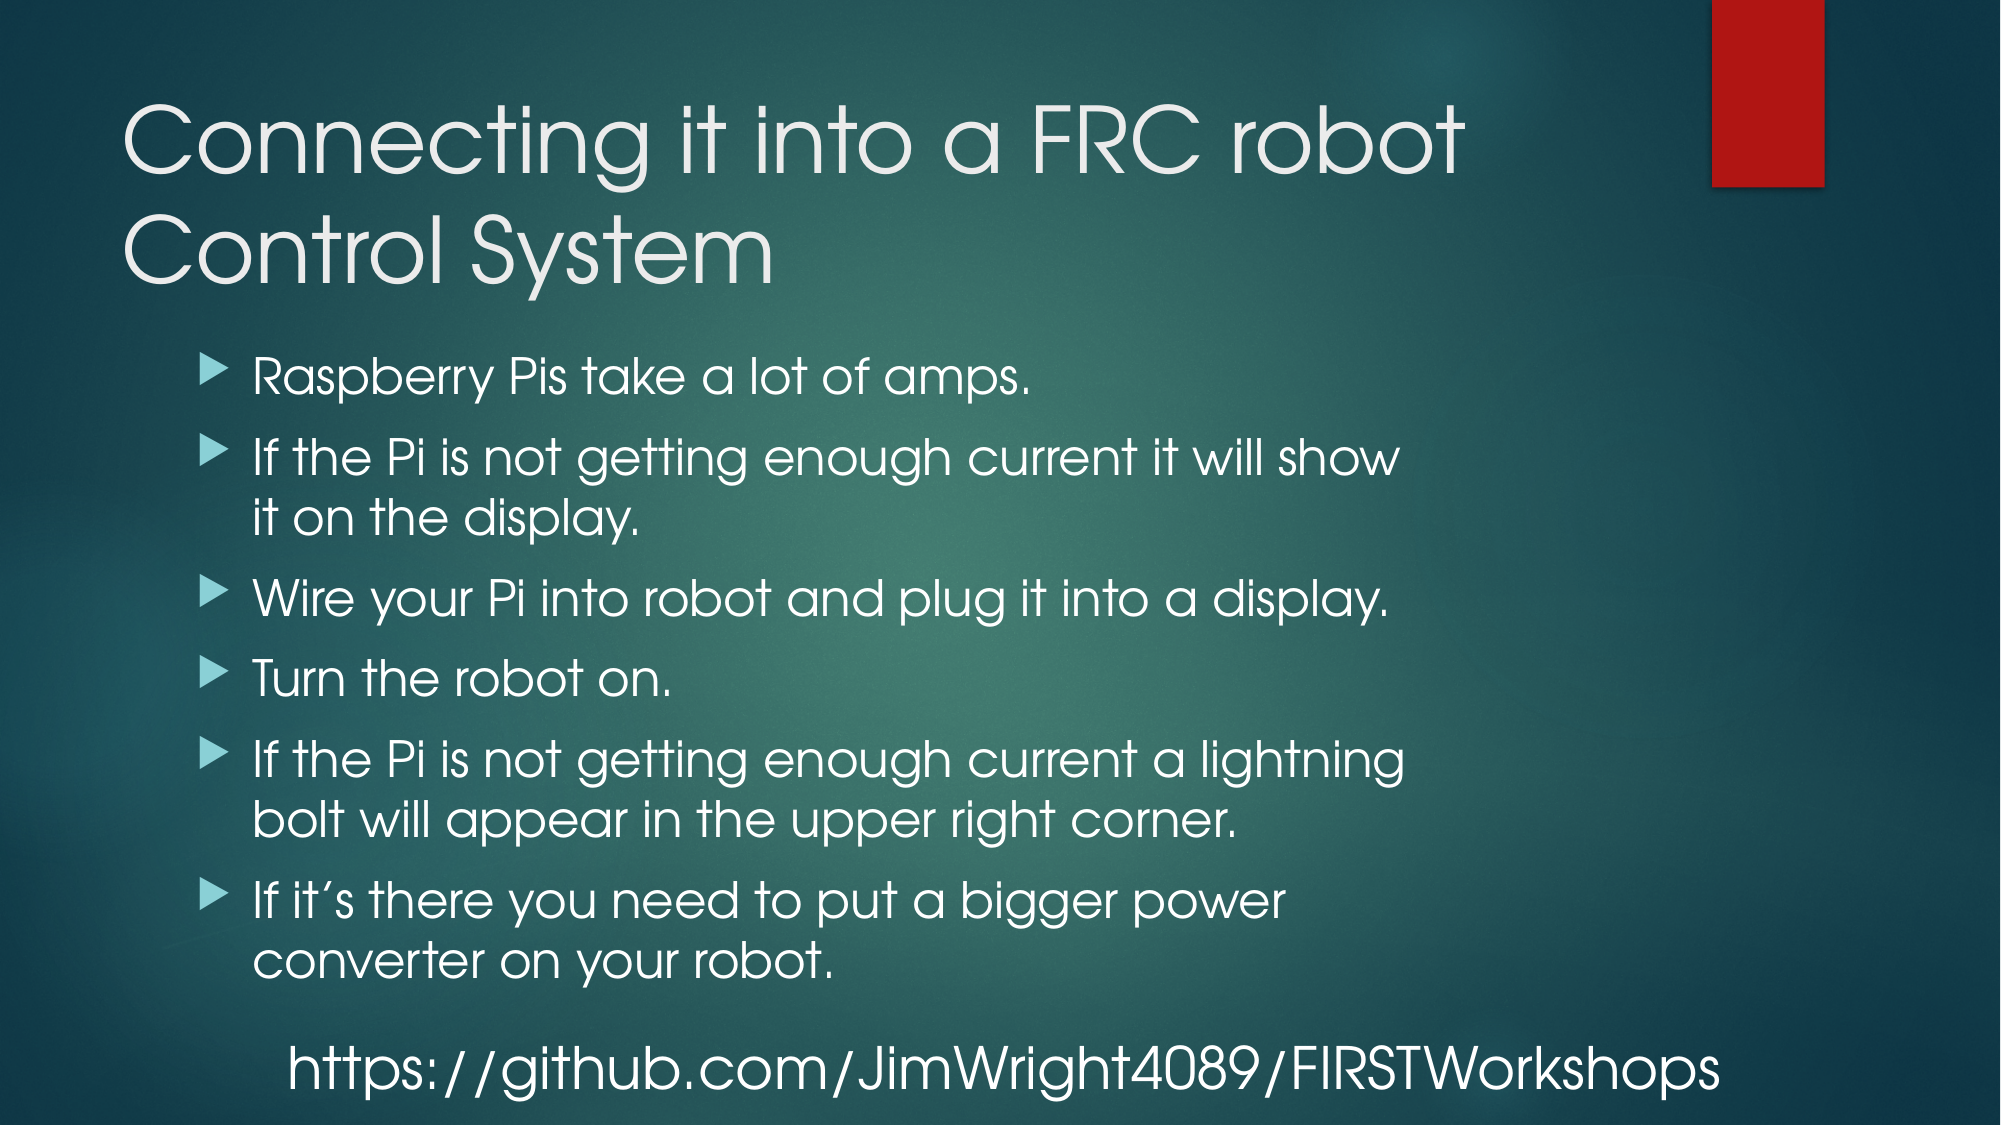

# Connecting it into a FRC robot Control System
Raspberry Pis take a lot of amps.
If the Pi is not getting enough current it will show it on the display.
Wire your Pi into robot and plug it into a display.
Turn the robot on.
If the Pi is not getting enough current a lightning bolt will appear in the upper right corner.
If it’s there you need to put a bigger power converter on your robot.

https://github.com/JimWright4089/FIRSTWorkshops